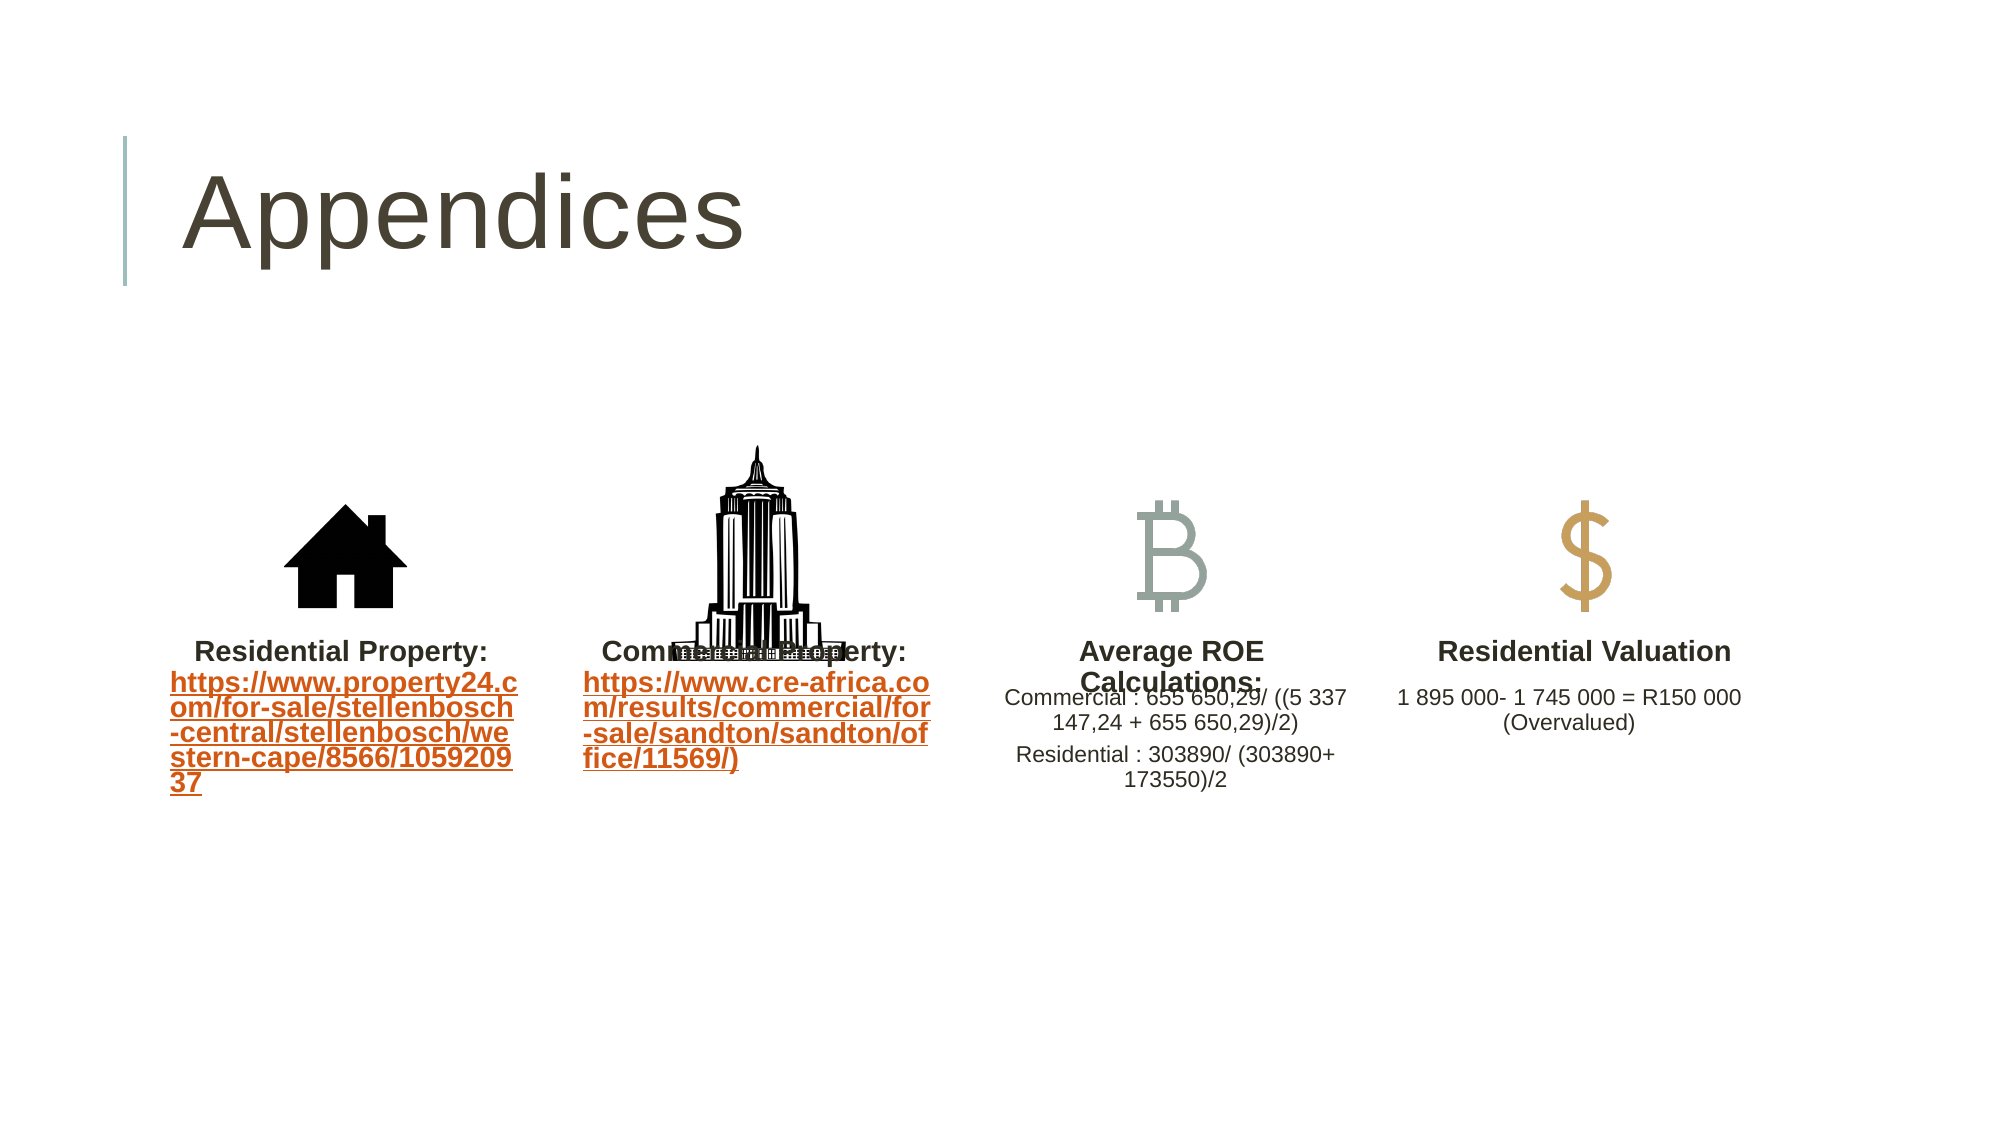

# Appendices
Residential Property: https://www.property24.com/for-sale/stellenbosch-central/stellenbosch/western-cape/8566/105920937
Commercial Property: https://www.cre-africa.com/results/commercial/for-sale/sandton/sandton/office/11569/)
Average ROE Calculations:
Commercial : 655 650,29/ ((5 337 147,24 + 655 650,29)/2)
Residential : 303890/ (303890+ 173550)/2
Residential Valuation
1 895 000- 1 745 000 = R150 000 (Overvalued)